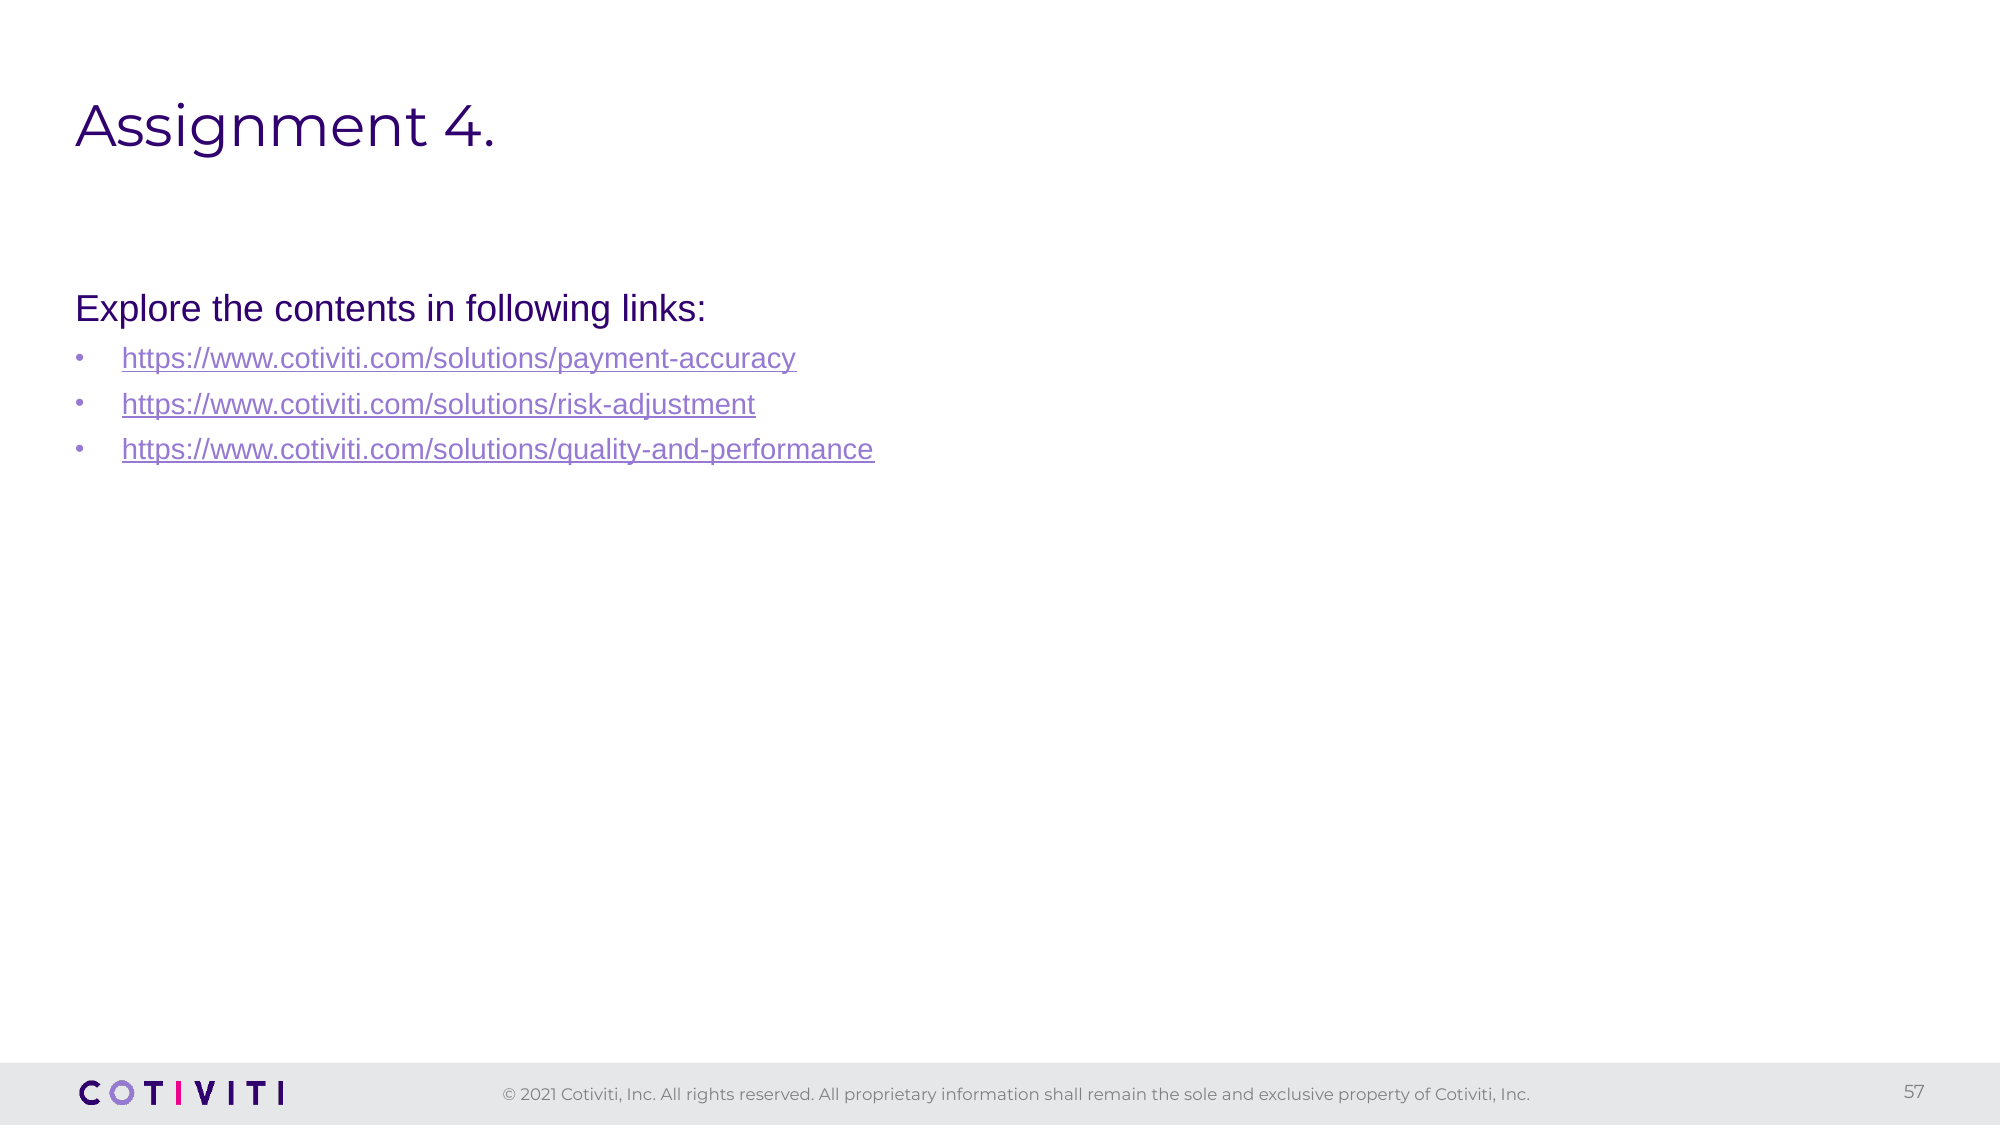

# Assignment 4.

Explore the contents in following links:
https://www.cotiviti.com/solutions/payment-accuracy
https://www.cotiviti.com/solutions/risk-adjustment
https://www.cotiviti.com/solutions/quality-and-performance

57